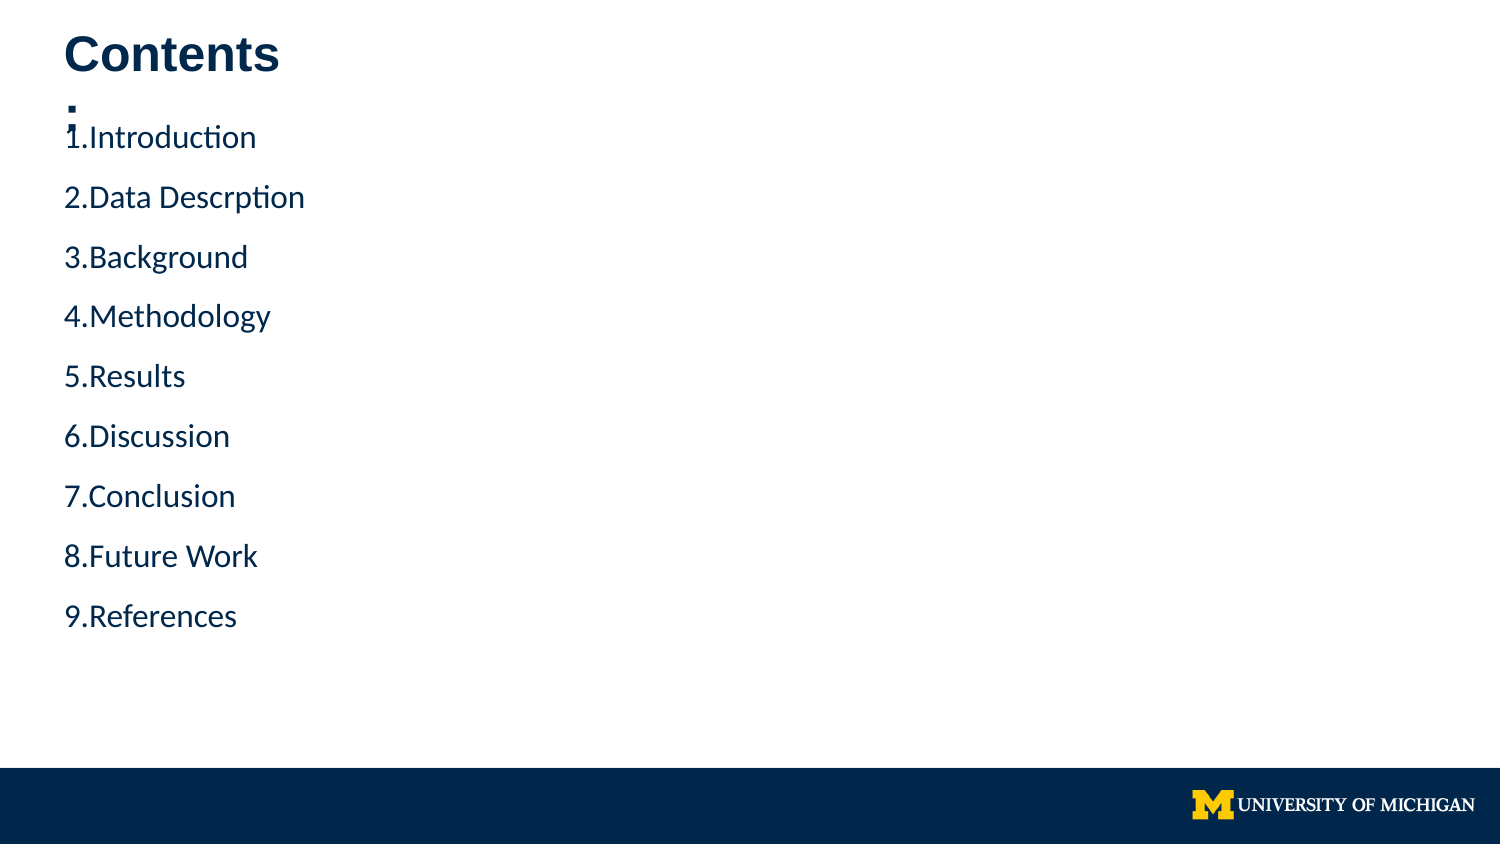

Contents:

1.Introduction
2.Data Descrption
3.Background
4.Methodology
5.Results
6.Discussion
7.Conclusion
8.Future Work
9.References